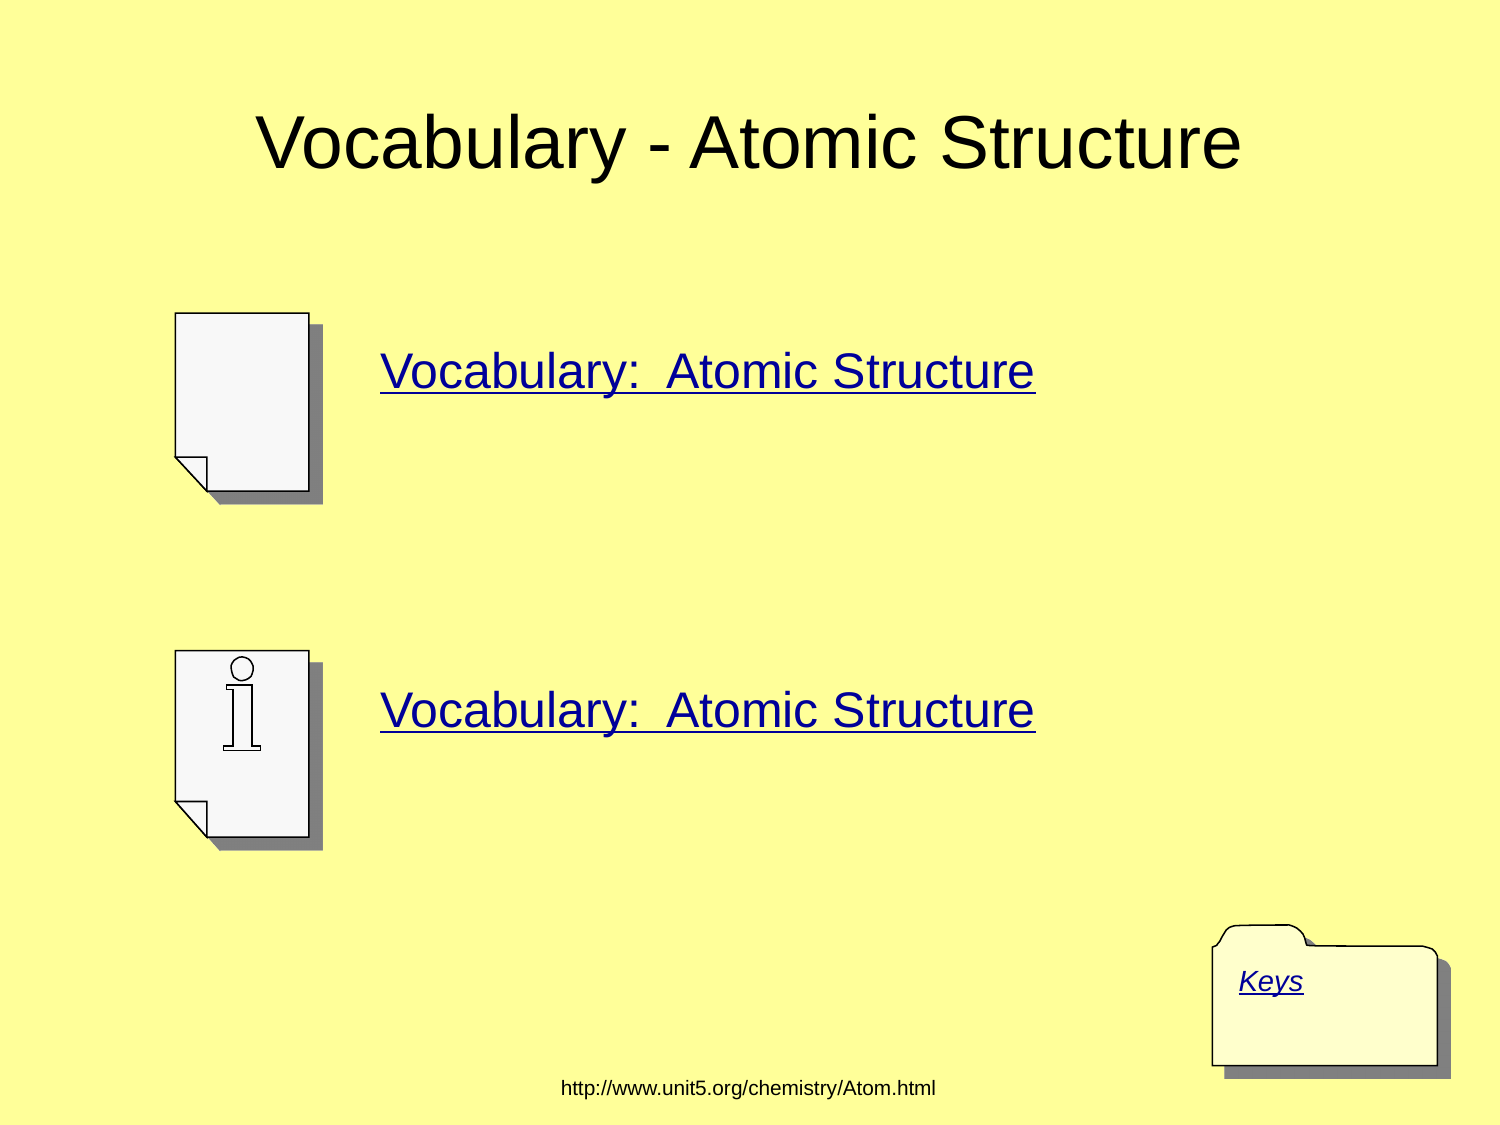

# Vocabulary - Atomic Structure

Vocabulary:  Atomic Structure

Vocabulary:  Atomic Structure
Keys

http://www.unit5.org/chemistry/Atom.html